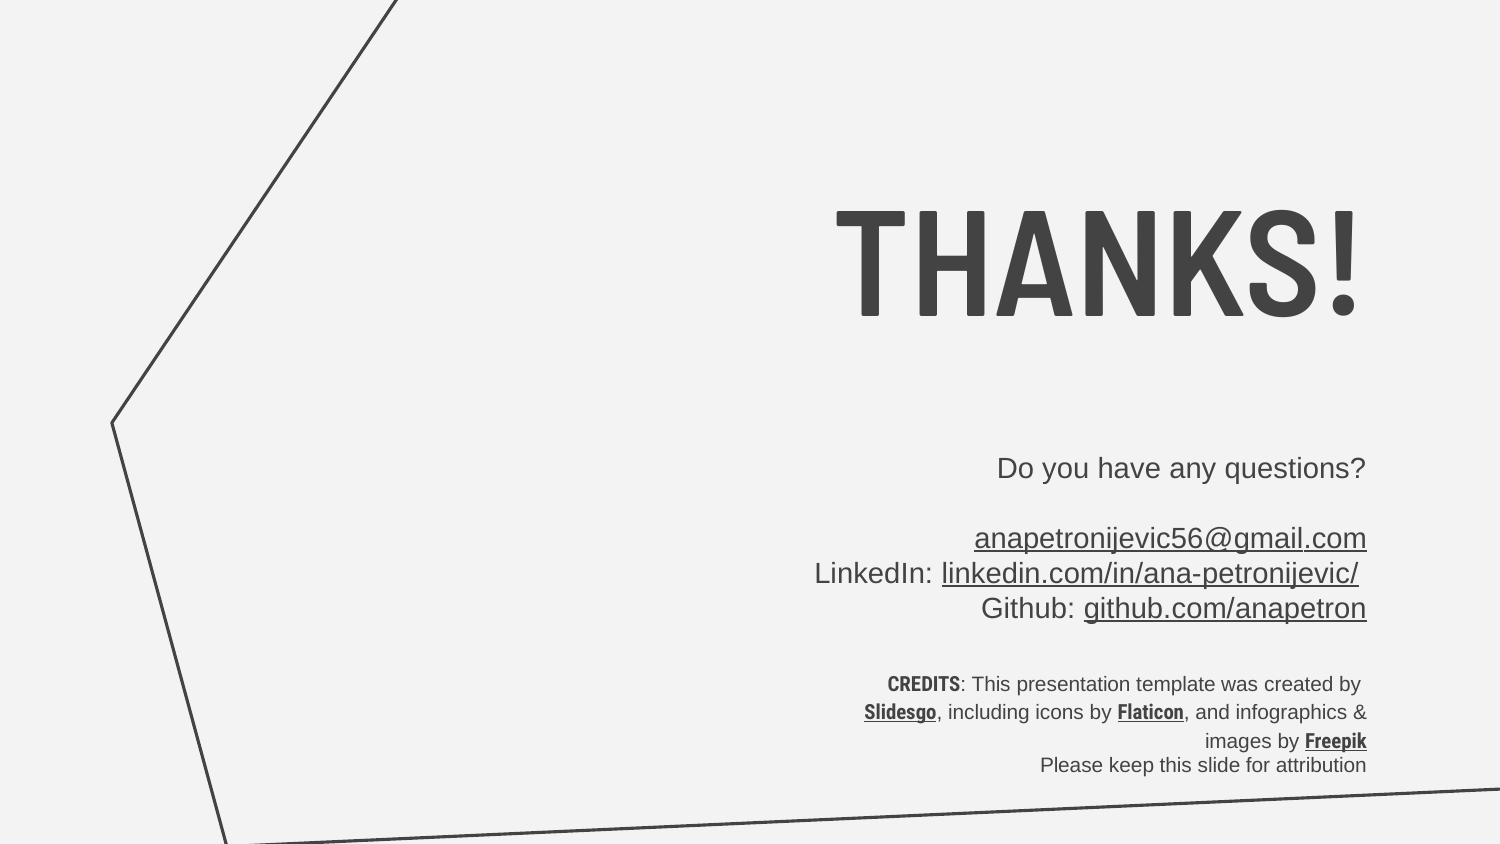

# THANKS!
Do you have any questions?

anapetronijevic56@gmail.com
LinkedIn: linkedin.com/in/ana-petronijevic/
Github: github.com/anapetron

Please keep this slide for attribution